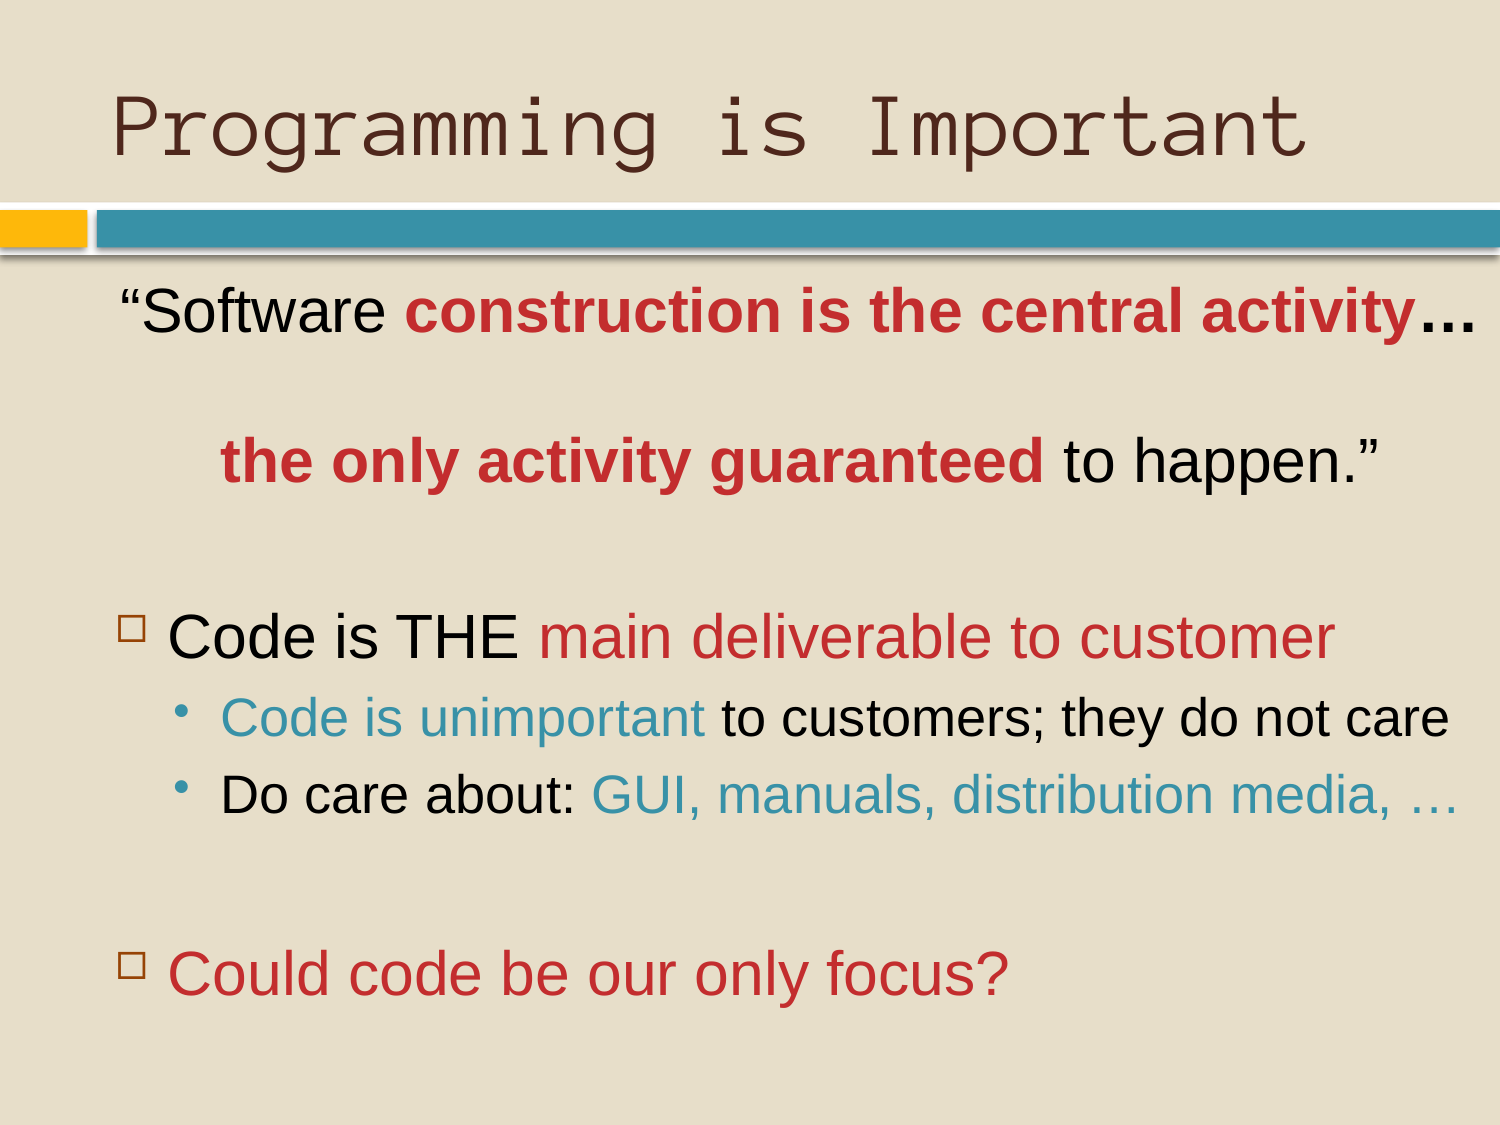

# Programming is Important
“Software construction is the central activity…
the only activity guaranteed to happen.”

Code is THE main deliverable to customer
Code is unimportant to customers; they do not care
Do care about: GUI, manuals, distribution media, …

Could code be our only focus?